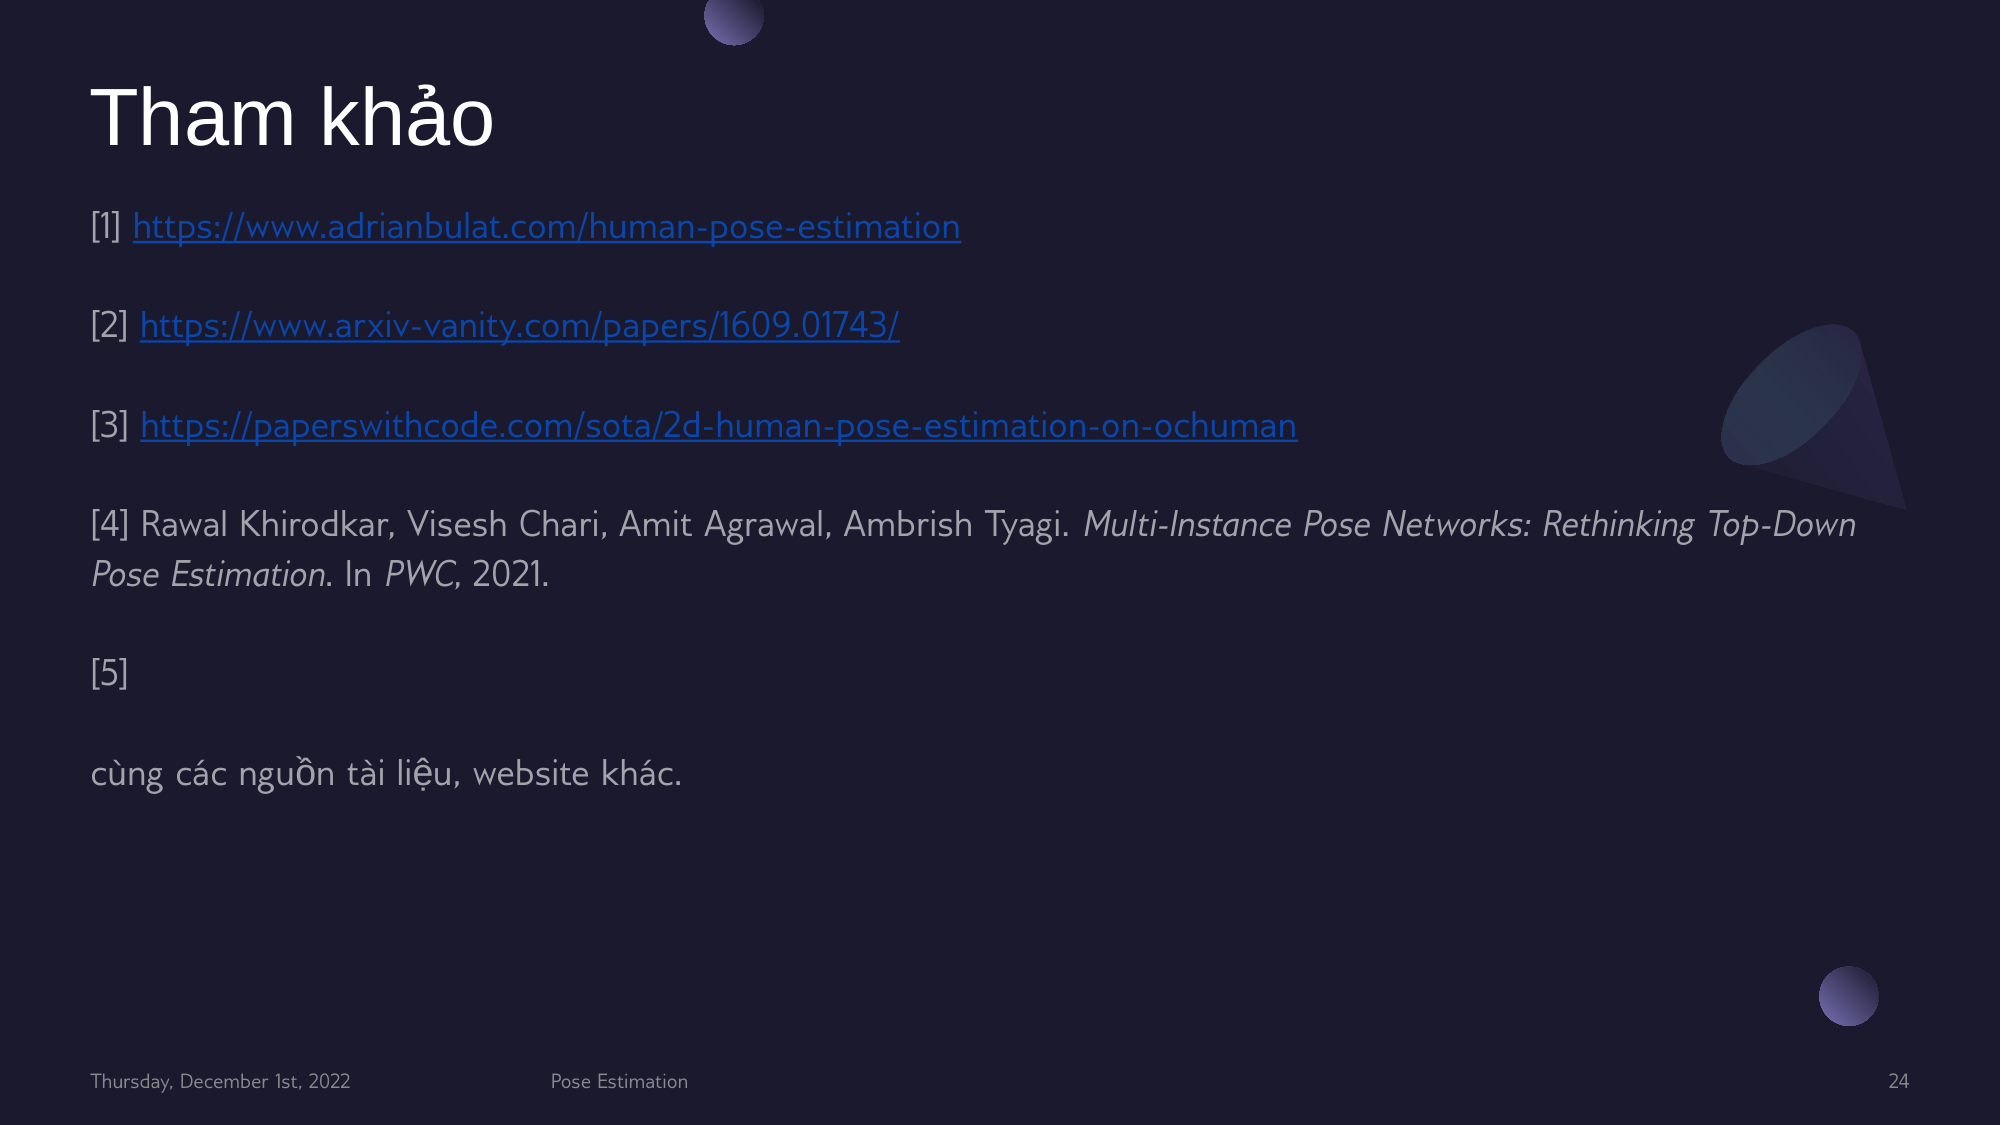

# Tham khảo
[1] https://www.adrianbulat.com/human-pose-estimation
[2] https://www.arxiv-vanity.com/papers/1609.01743/
[3] https://paperswithcode.com/sota/2d-human-pose-estimation-on-ochuman
[4] Rawal Khirodkar, Visesh Chari, Amit Agrawal, Ambrish Tyagi. Multi-Instance Pose Networks: Rethinking Top-Down Pose Estimation. In PWC, 2021.
[5]
cùng các nguồn tài liệu, website khác.

Thursday, December 1st, 2022
Pose Estimation
24